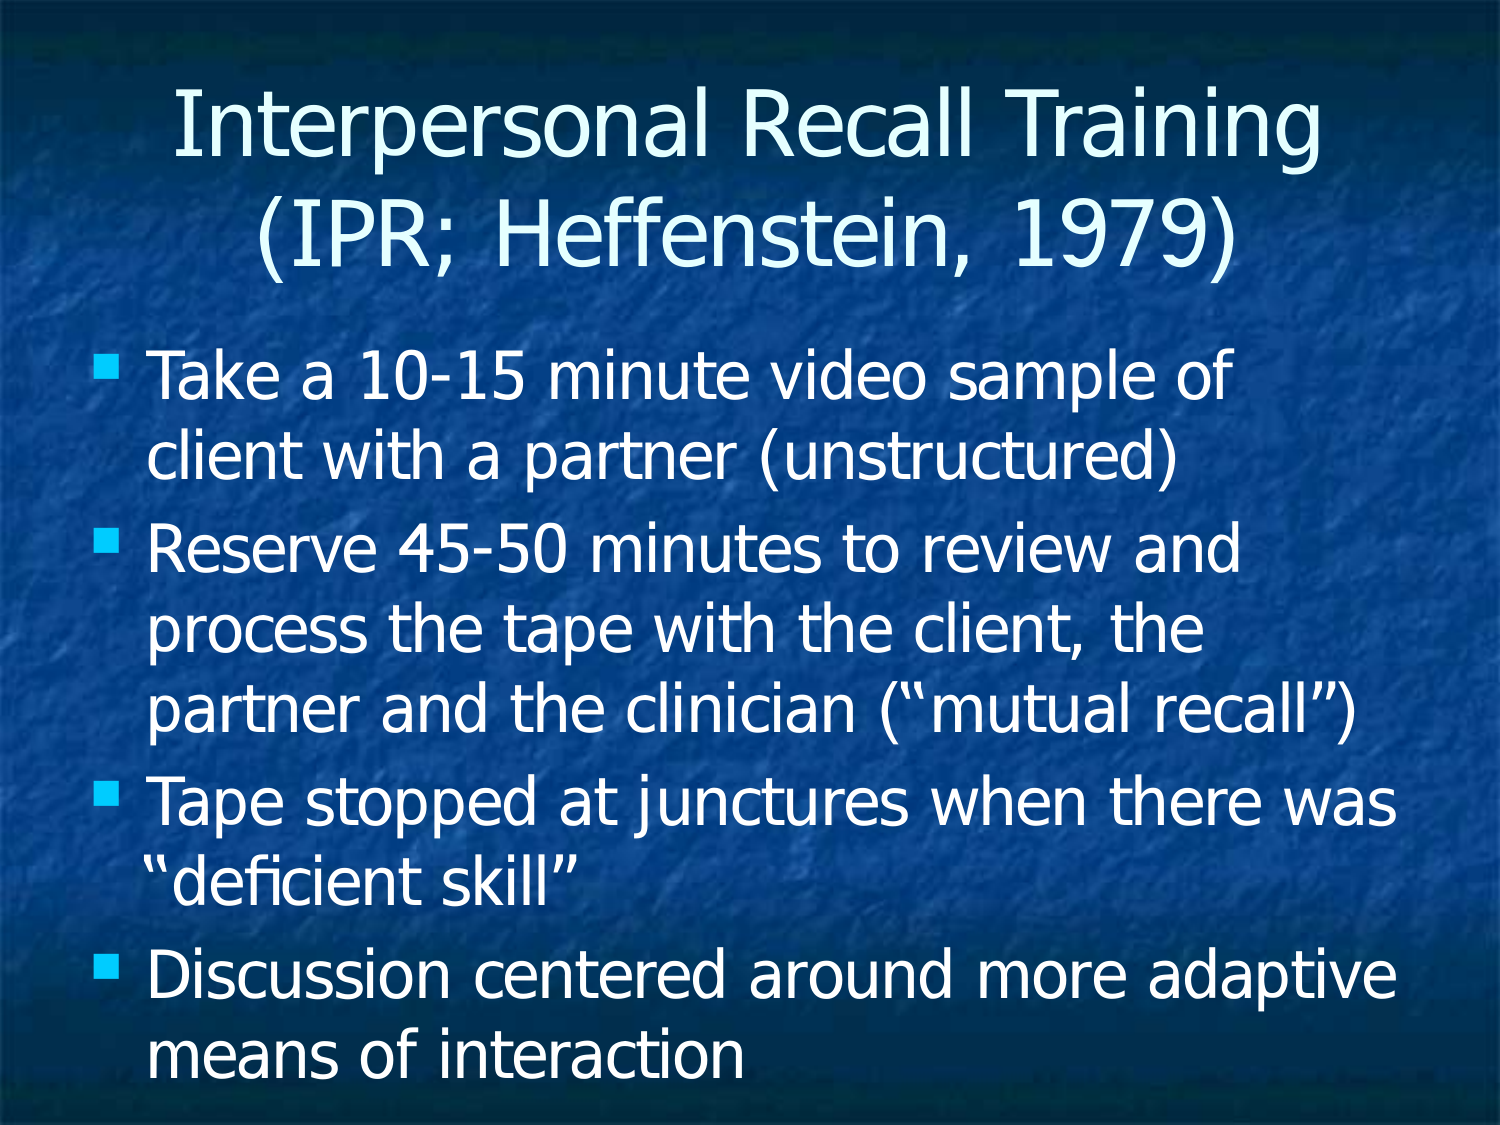

# Interpersonal Recall Training (IPR; Heffenstein, 1979)
Take a 10-15 minute video sample of client with a partner (unstructured)
Reserve 45-50 minutes to review and process the tape with the client, the partner and the clinician (“mutual recall”)
Tape stopped at junctures when there was “deficient skill”
Discussion centered around more adaptive means of interaction